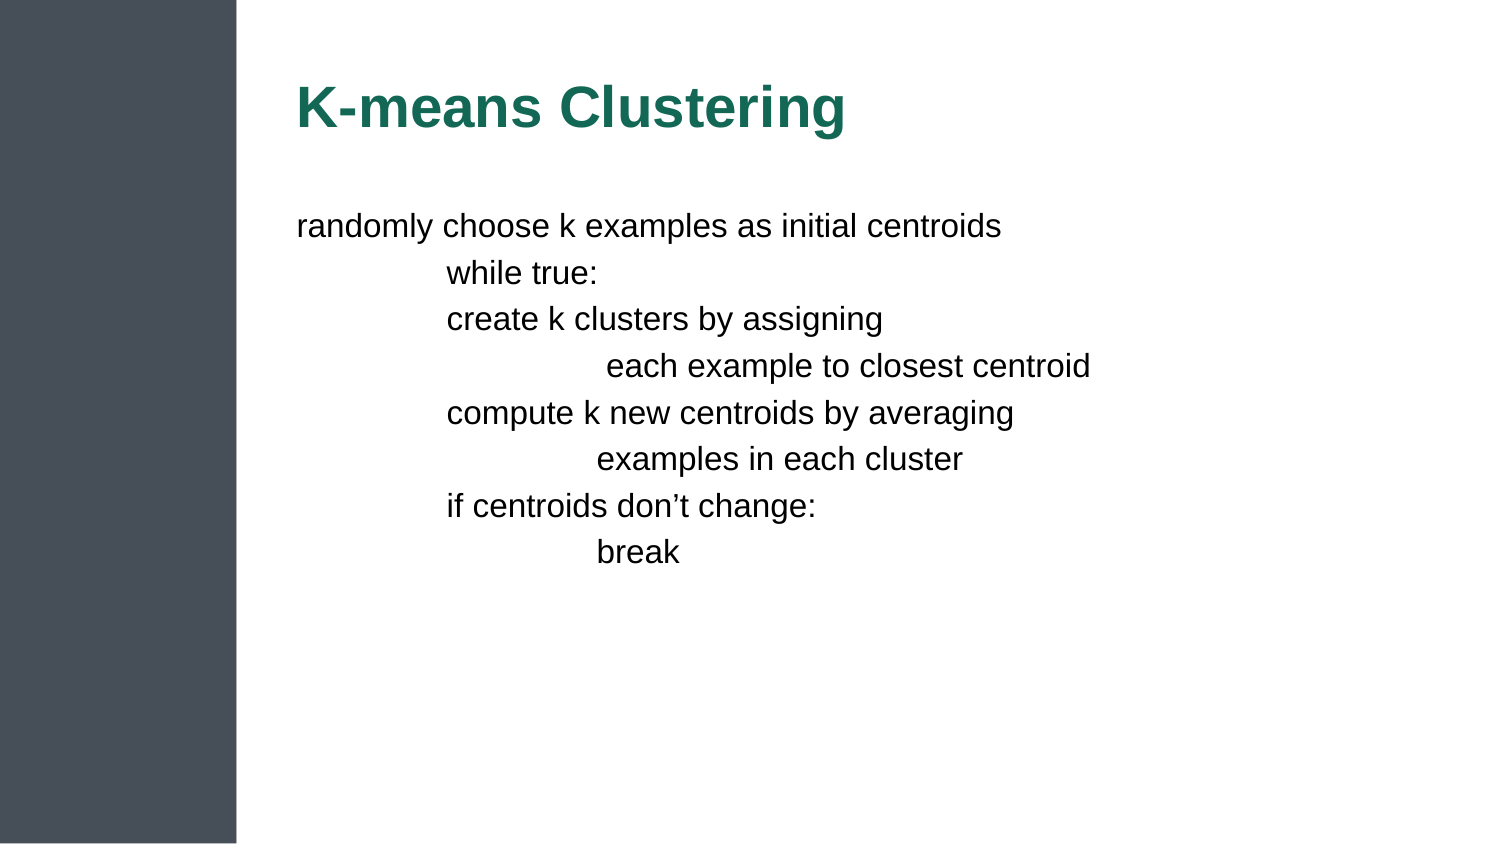

# K-means Clustering
randomly choose k examples as initial centroids
	while true:
	create k clusters by assigning
		 each example to closest centroid
	compute k new centroids by averaging
		examples in each cluster
	if centroids don’t change:
		break